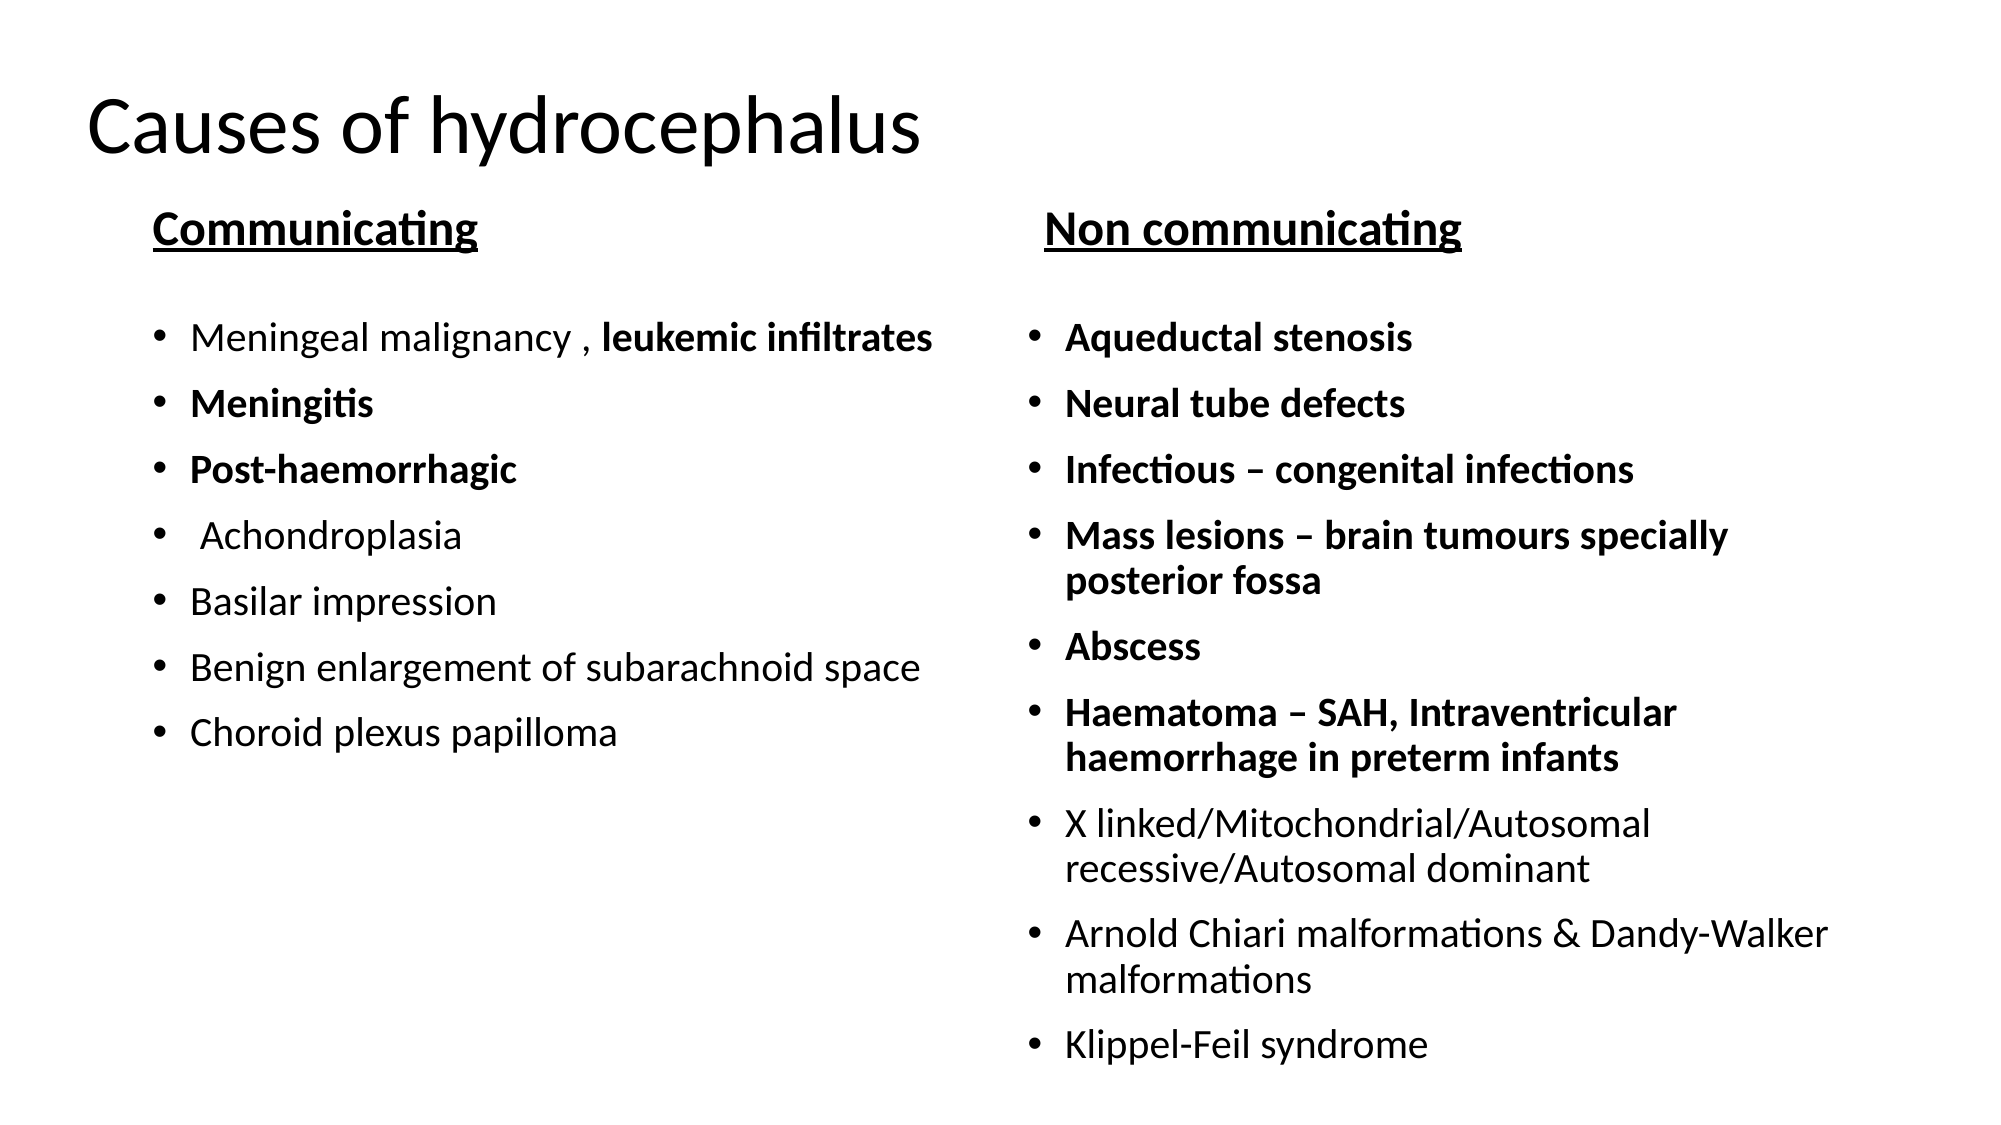

# Causes of hydrocephalus
Communicating
Non communicating
Meningeal malignancy , leukemic infiltrates
Meningitis
Post-haemorrhagic
 Achondroplasia
Basilar impression
Benign enlargement of subarachnoid space
Choroid plexus papilloma

Aqueductal stenosis
Neural tube defects
Infectious – congenital infections
Mass lesions – brain tumours specially posterior fossa
Abscess
Haematoma – SAH, Intraventricular haemorrhage in preterm infants
X linked/Mitochondrial/Autosomal recessive/Autosomal dominant
Arnold Chiari malformations & Dandy-Walker malformations
Klippel-Feil syndrome